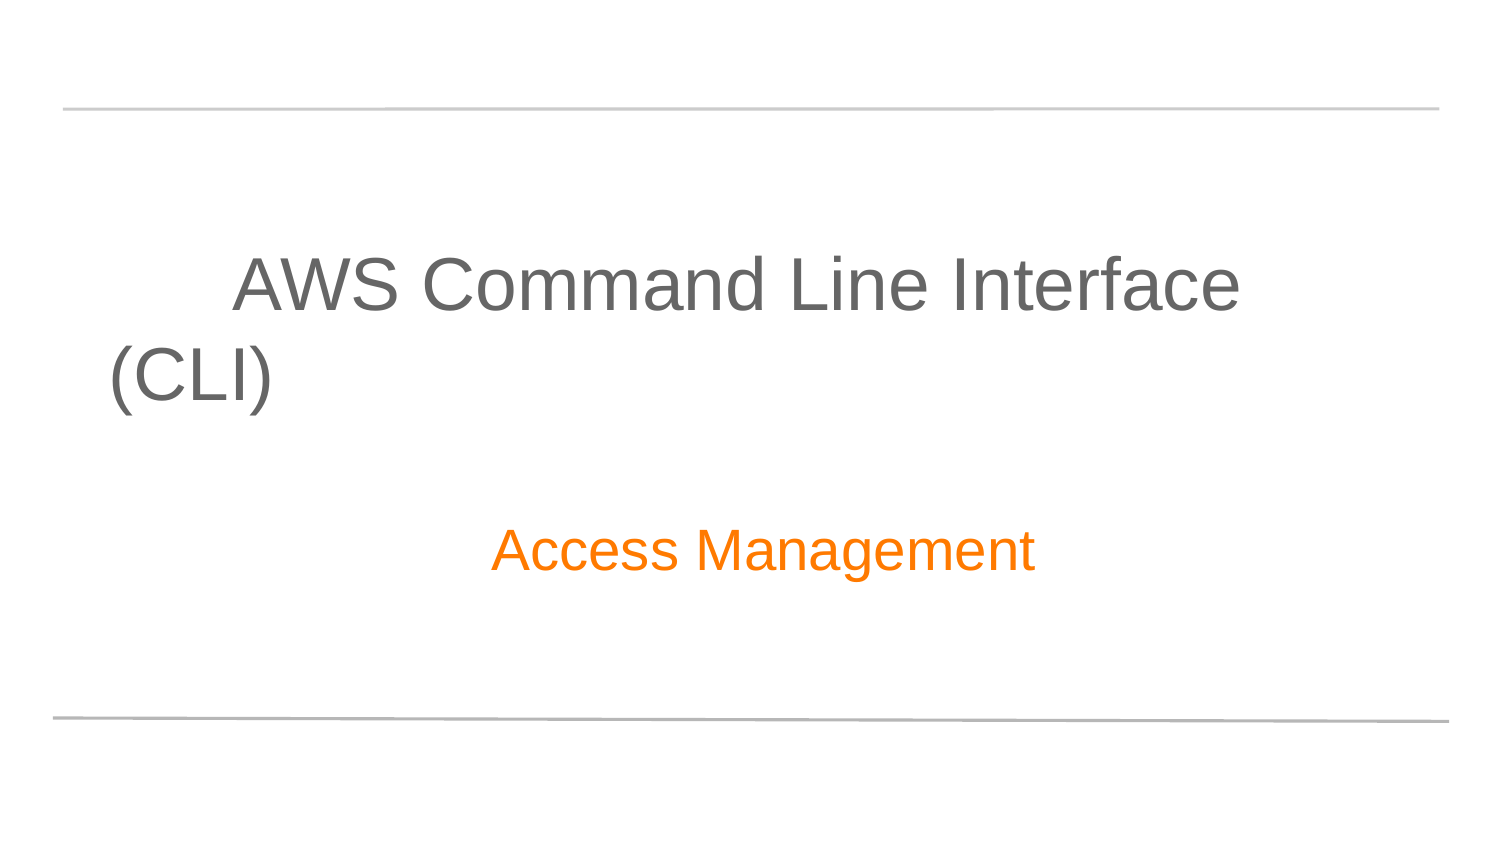

# AWS Command Line Interface (CLI)
        Access Management